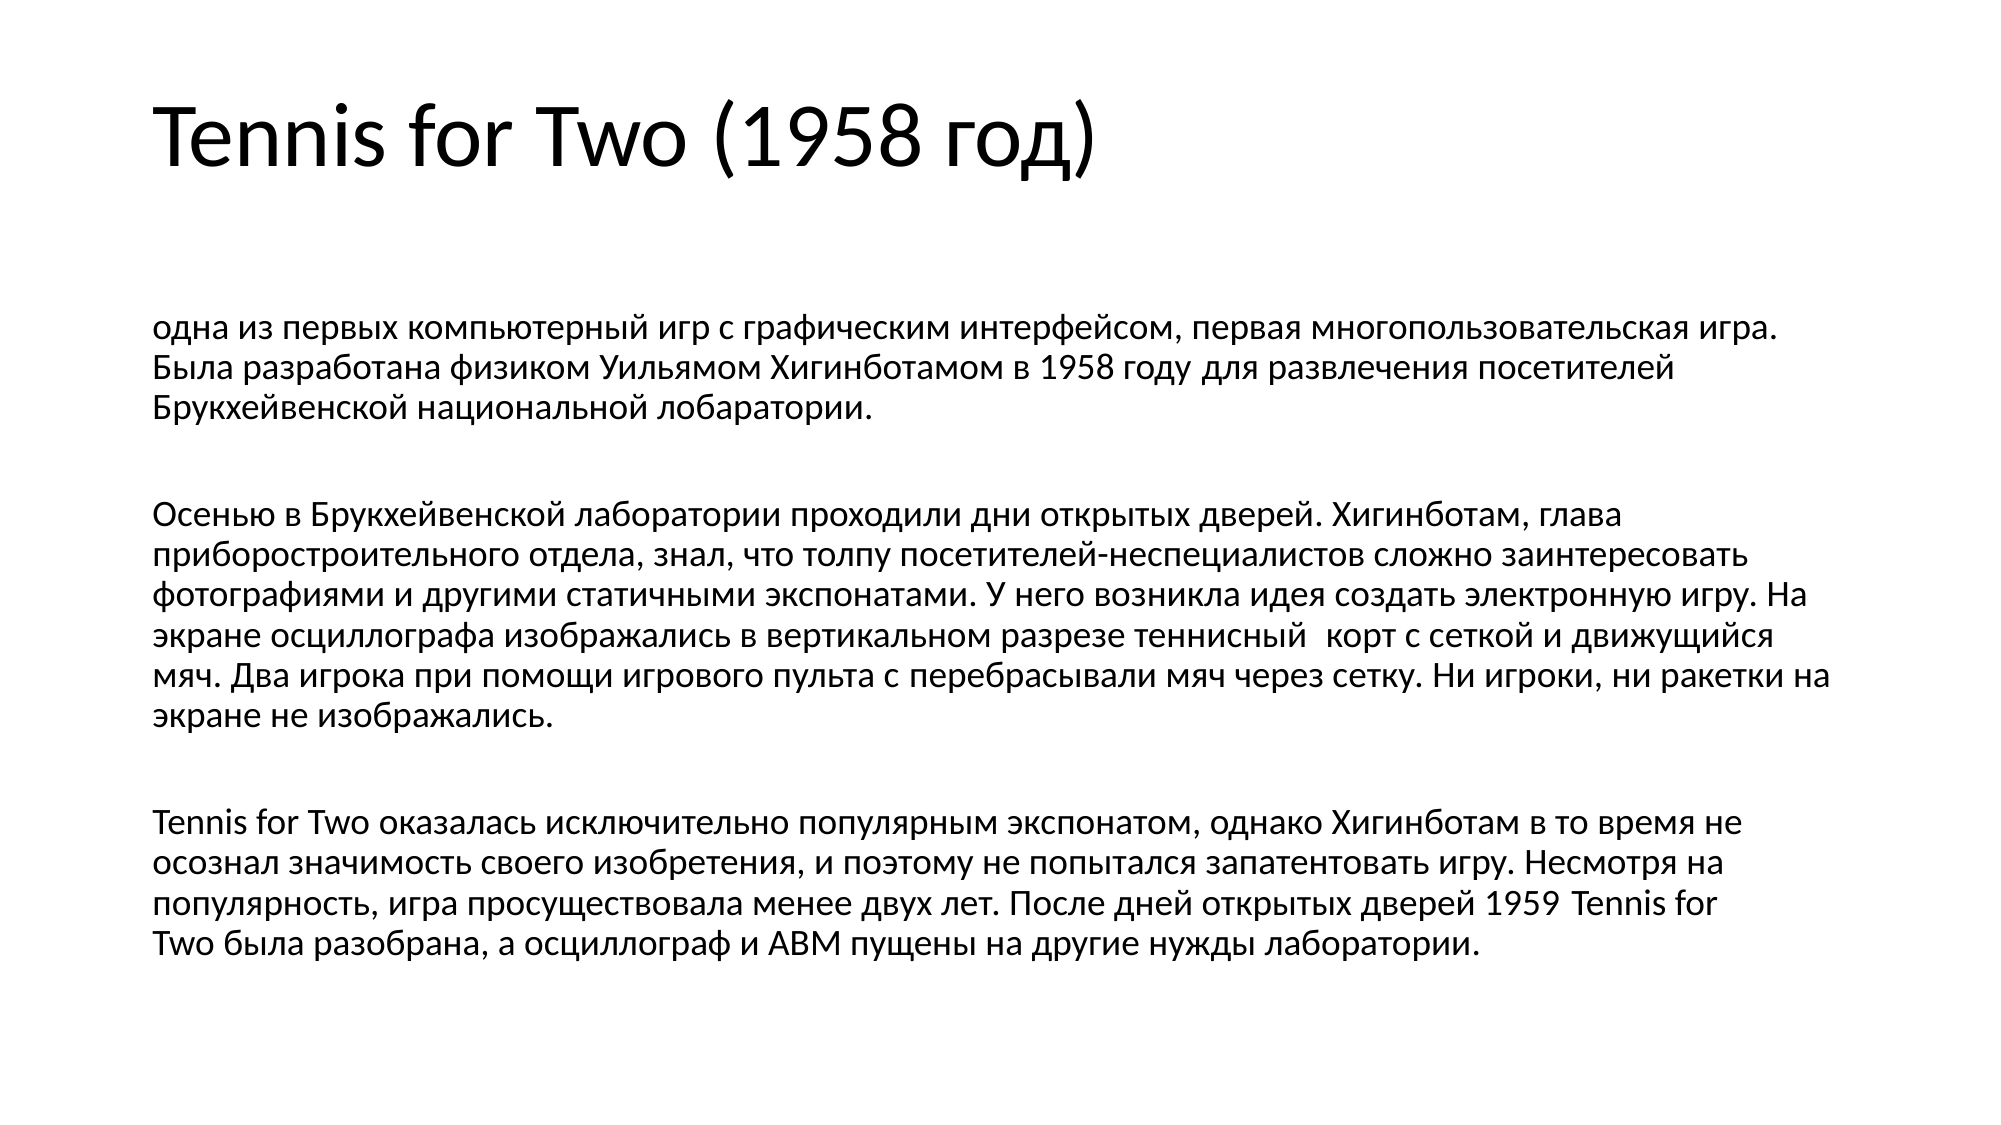

# Tennis for Two (1958 год)
одна из первых компьютерный игр с графическим интерфейсом, первая многопользовательская игра. Была разработана физиком Уильямом Хигинботамом в 1958 году для развлечения посетителей  Брукхейвенской национальной лобаратории.

Осенью в Брукхейвенской лаборатории проходили дни открытых дверей. Хигинботам, глава приборостроительного отдела, знал, что толпу посетителей-неспециалистов сложно заинтересовать фотографиями и другими статичными экспонатами. У него возникла идея создать электронную игру. На экране осциллографа изображались в вертикальном разрезе теннисный  корт с сеткой и движущийся мяч. Два игрока при помощи игрового пульта с перебрасывали мяч через сетку. Ни игроки, ни ракетки на экране не изображались.

Tennis for Two оказалась исключительно популярным экспонатом, однако Хигинботам в то время не осознал значимость своего изобретения, и поэтому не попытался запатентовать игру. Несмотря на популярность, игра просуществовала менее двух лет. После дней открытых дверей 1959 Tennis for Two была разобрана, а осциллограф и АВМ пущены на другие нужды лаборатории.